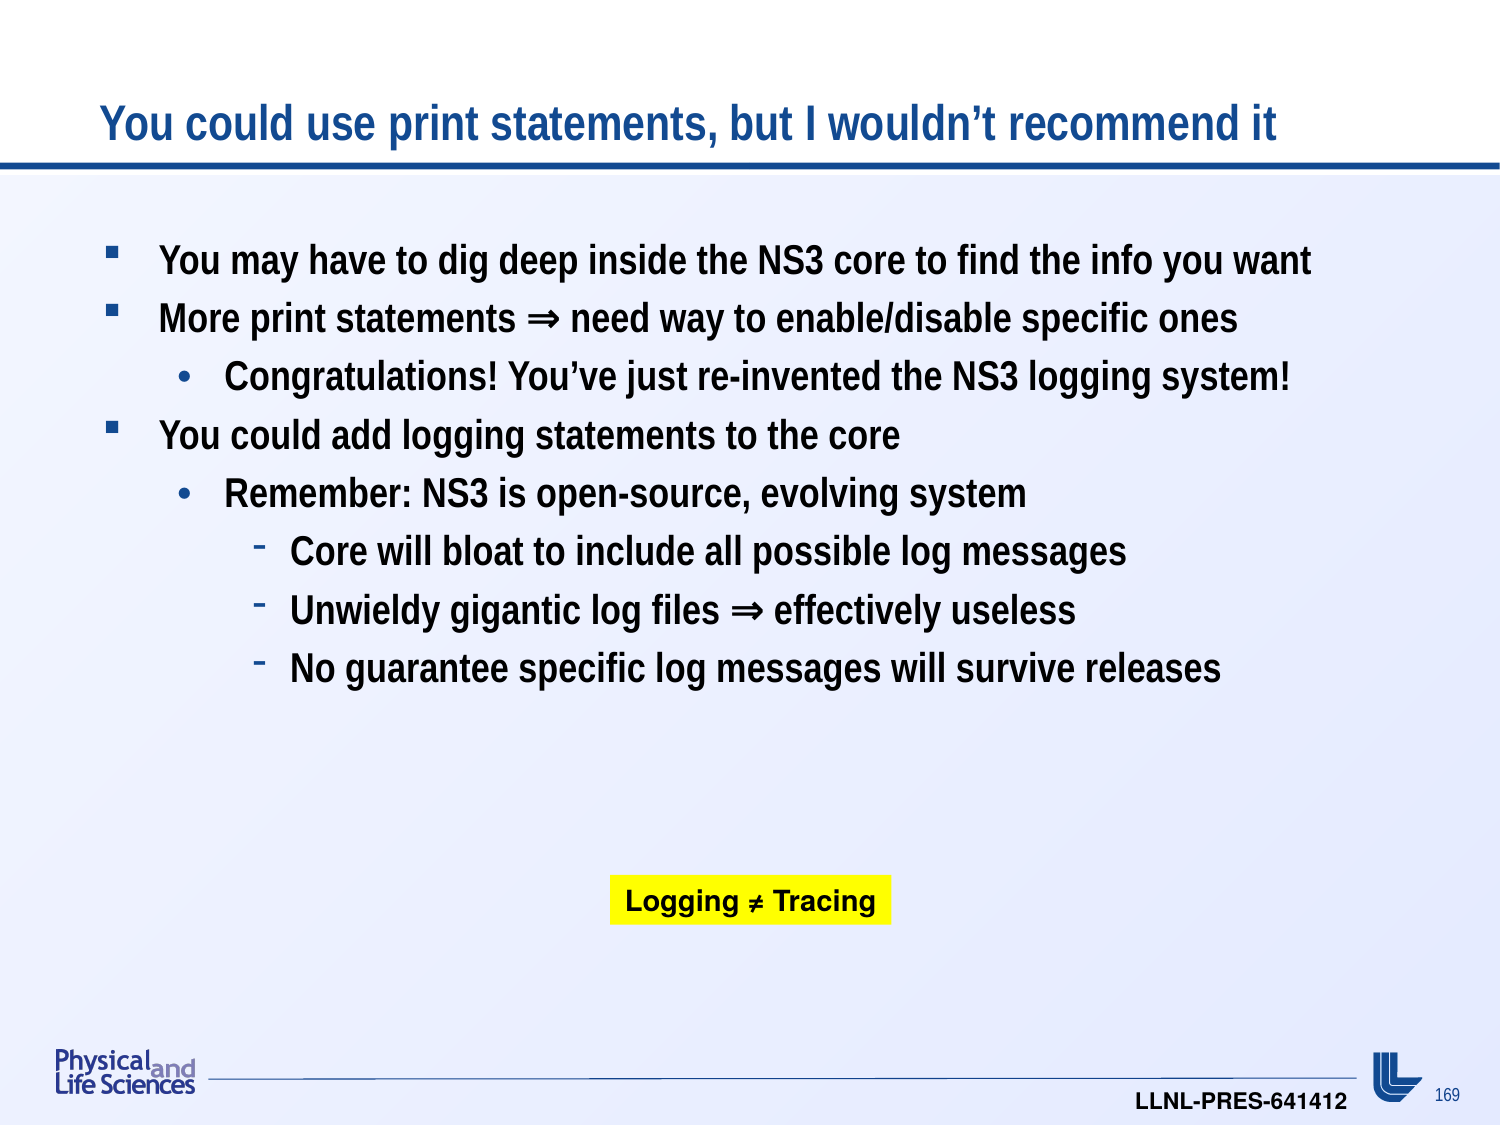

# You could use print statements, but I wouldn’t recommend it
You may have to dig deep inside the NS3 core to find the info you want
More print statements ⇒ need way to enable/disable specific ones
Congratulations! You’ve just re-invented the NS3 logging system!
You could add logging statements to the core
Remember: NS3 is open-source, evolving system
Core will bloat to include all possible log messages
Unwieldy gigantic log files ⇒ effectively useless
No guarantee specific log messages will survive releases
Logging ≠ Tracing